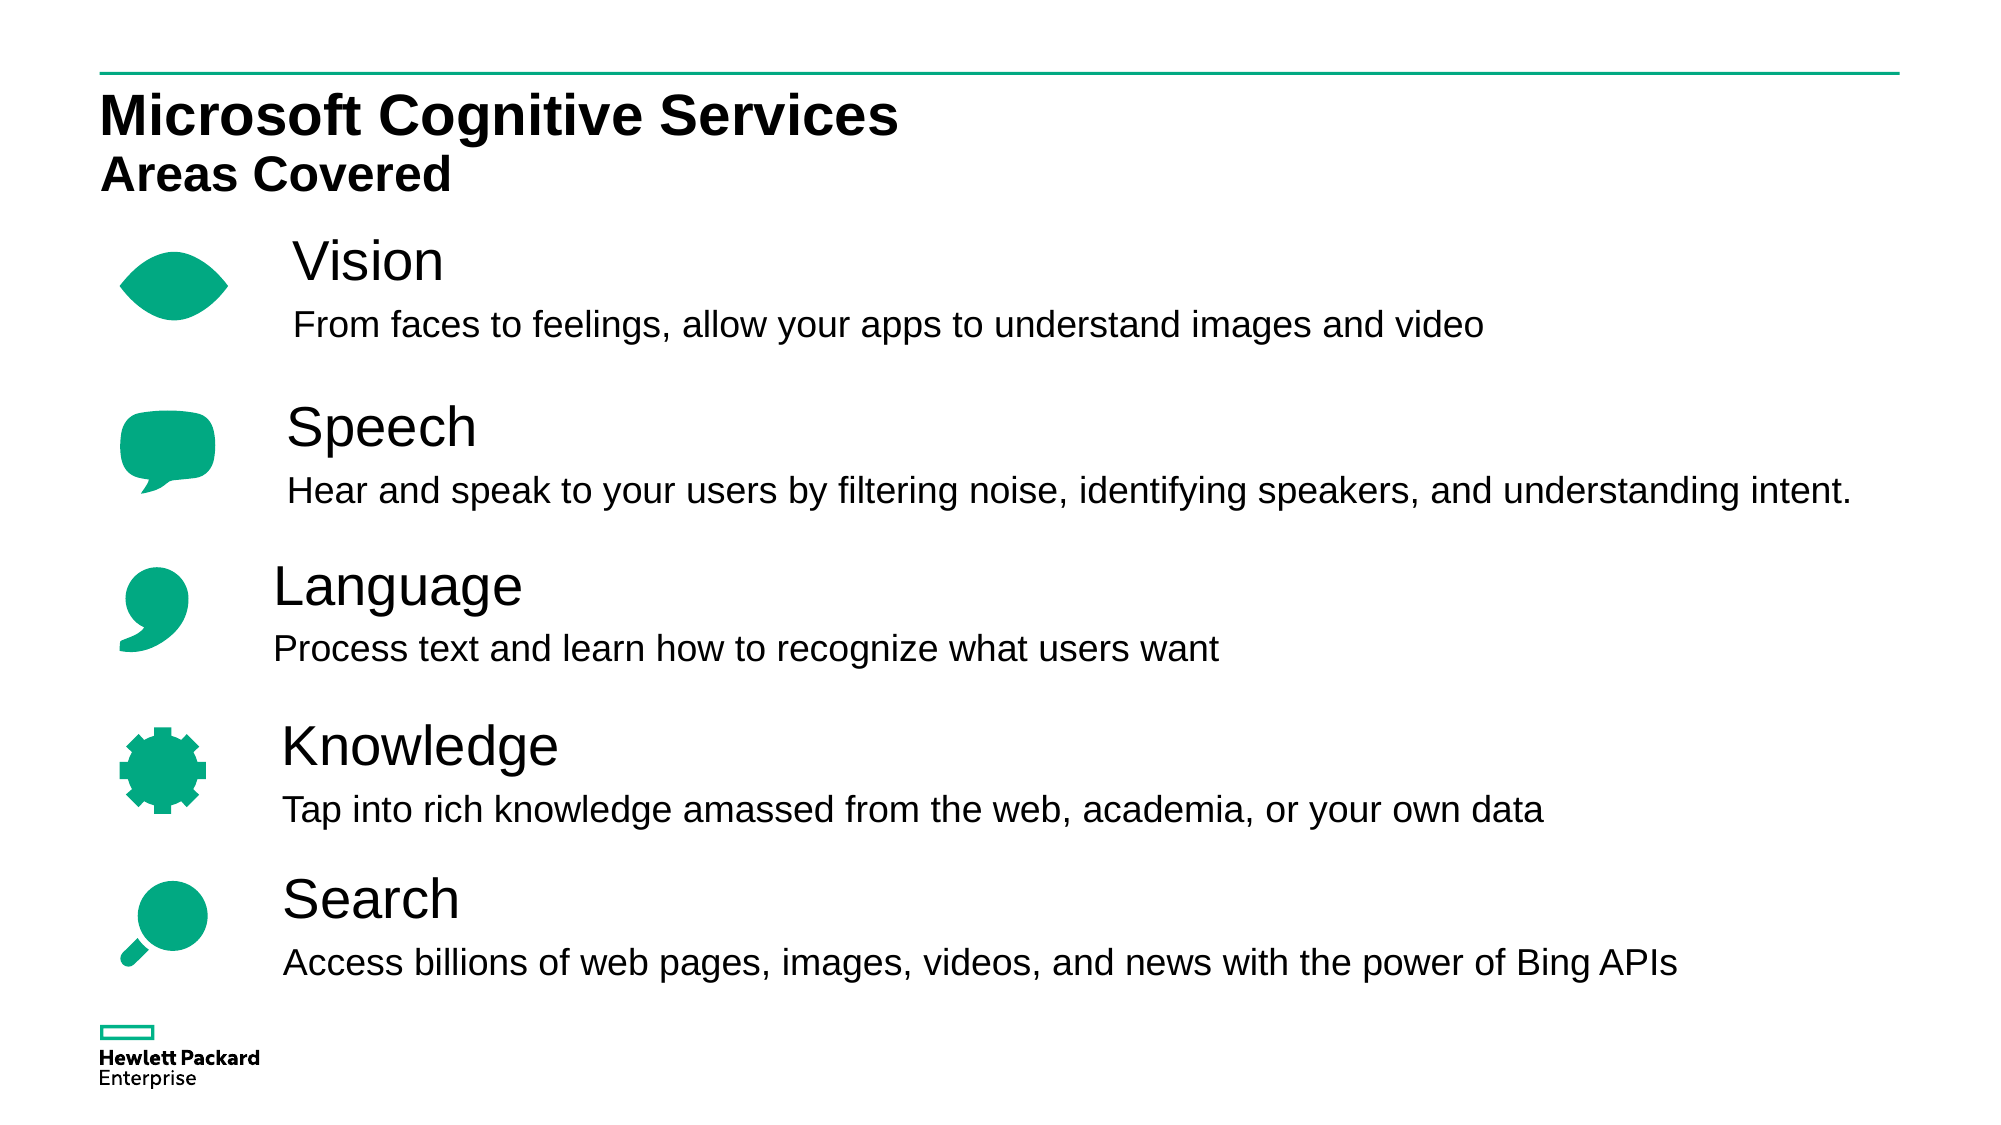

# Microsoft Cognitive Services Areas Covered
Vision
From faces to feelings, allow your apps to understand images and video

Speech
Hear and speak to your users by filtering noise, identifying speakers, and understanding intent.

Language
Process text and learn how to recognize what users want

Knowledge
Tap into rich knowledge amassed from the web, academia, or your own data

Search
Access billions of web pages, images, videos, and news with the power of Bing APIs